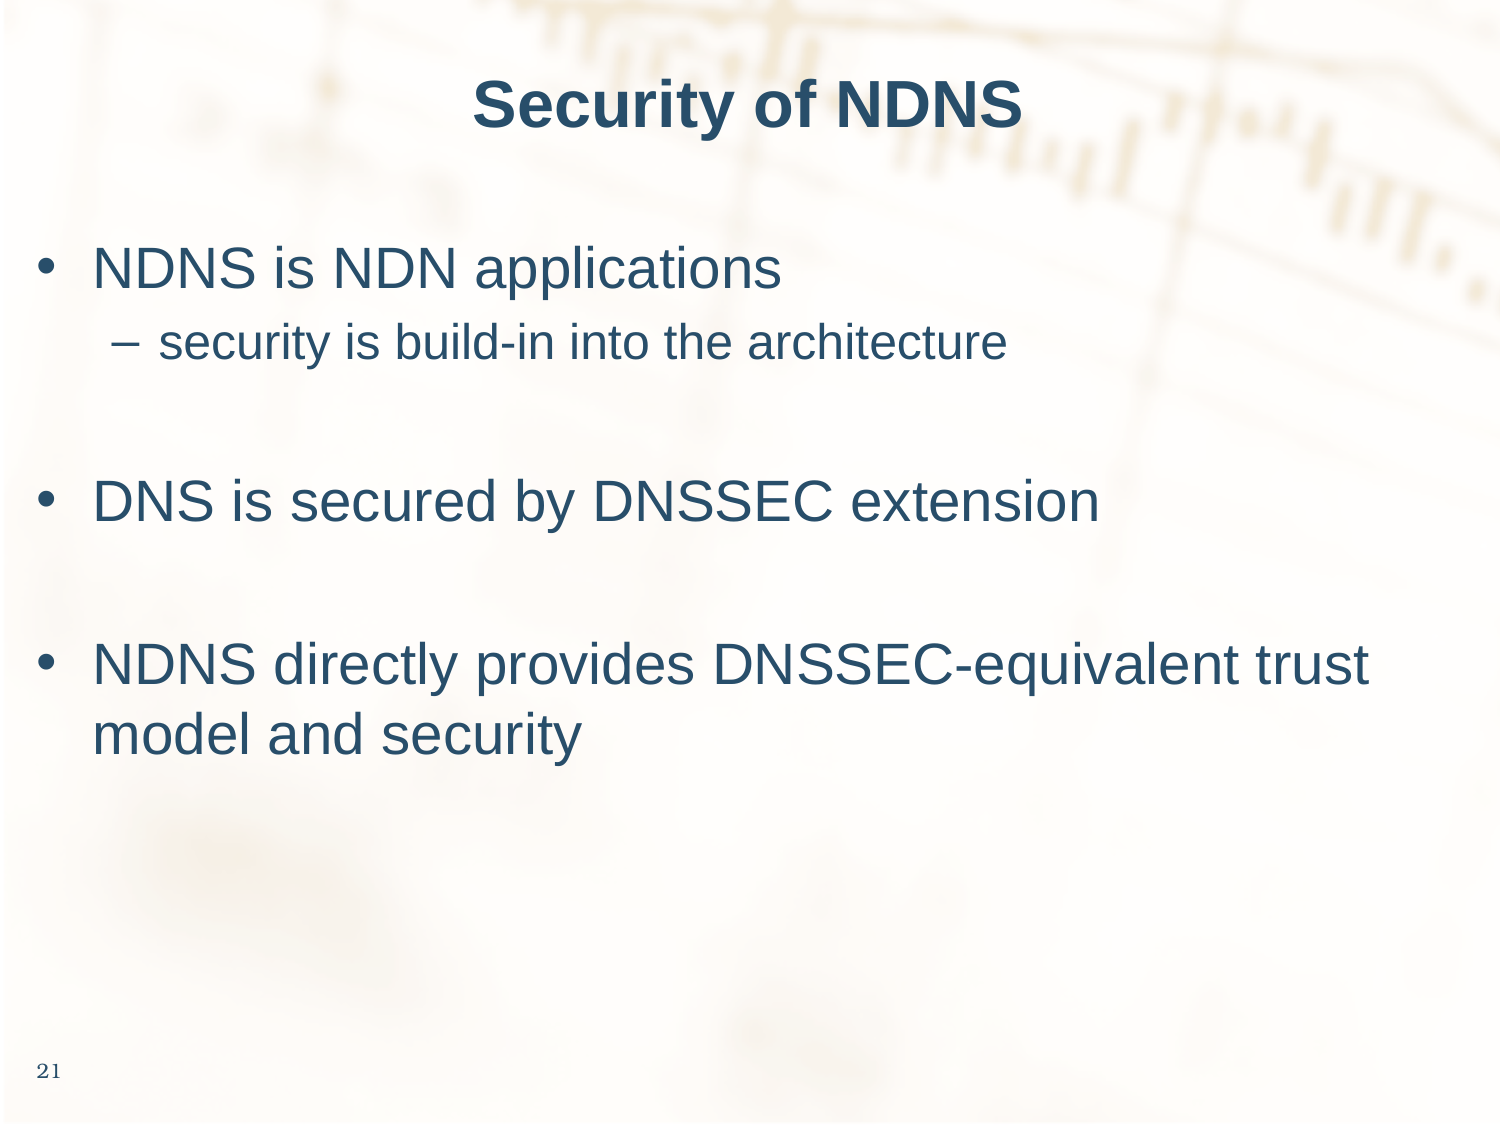

# Security of NDNS
NDNS is NDN applications
security is build-in into the architecture

DNS is secured by DNSSEC extension

NDNS directly provides DNSSEC-equivalent trust model and security

21